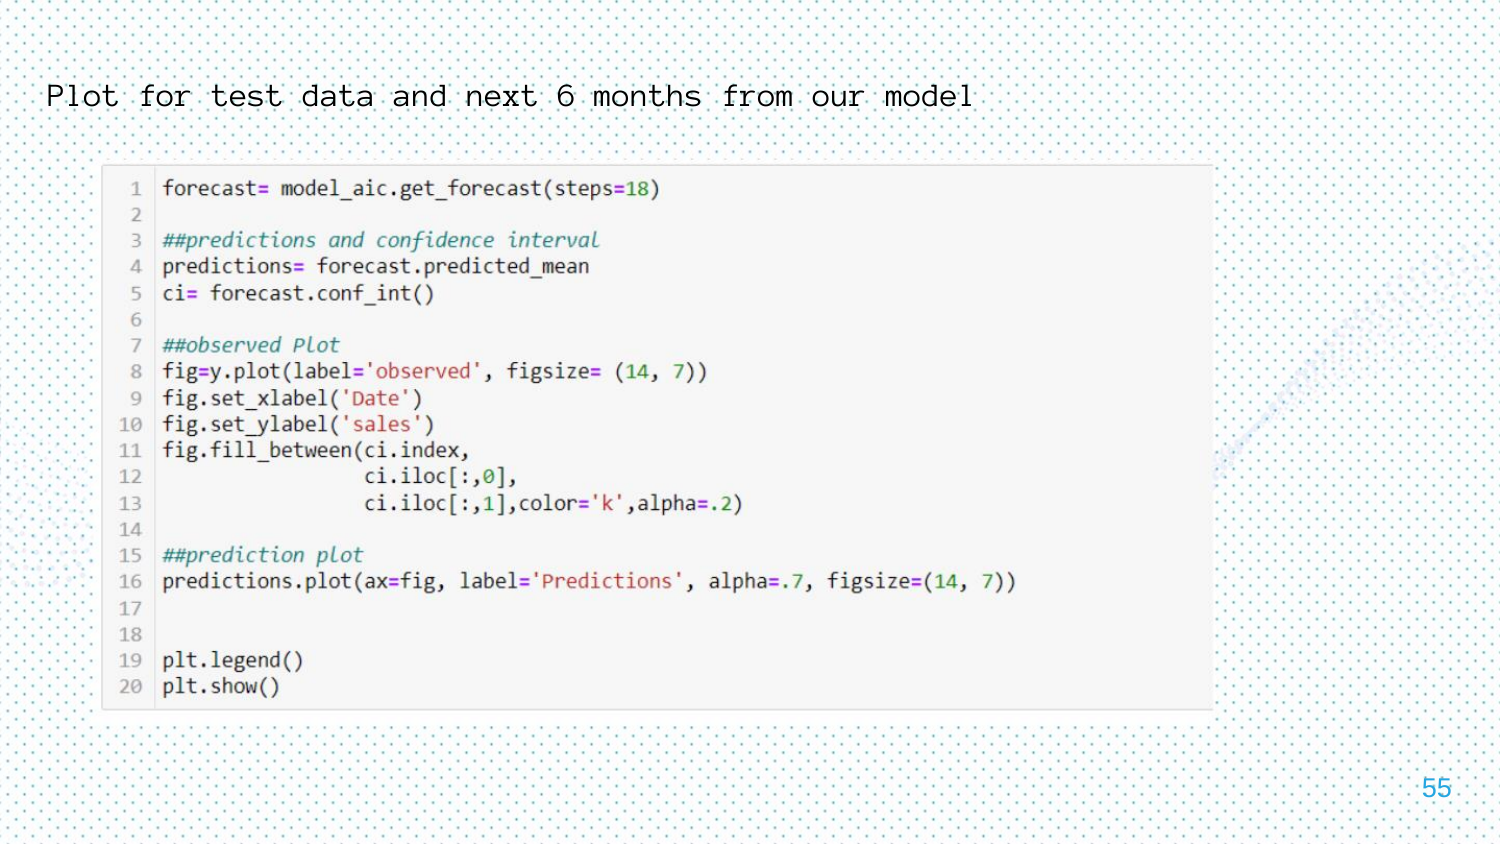

Plot for test data and next 6 months from our model
55